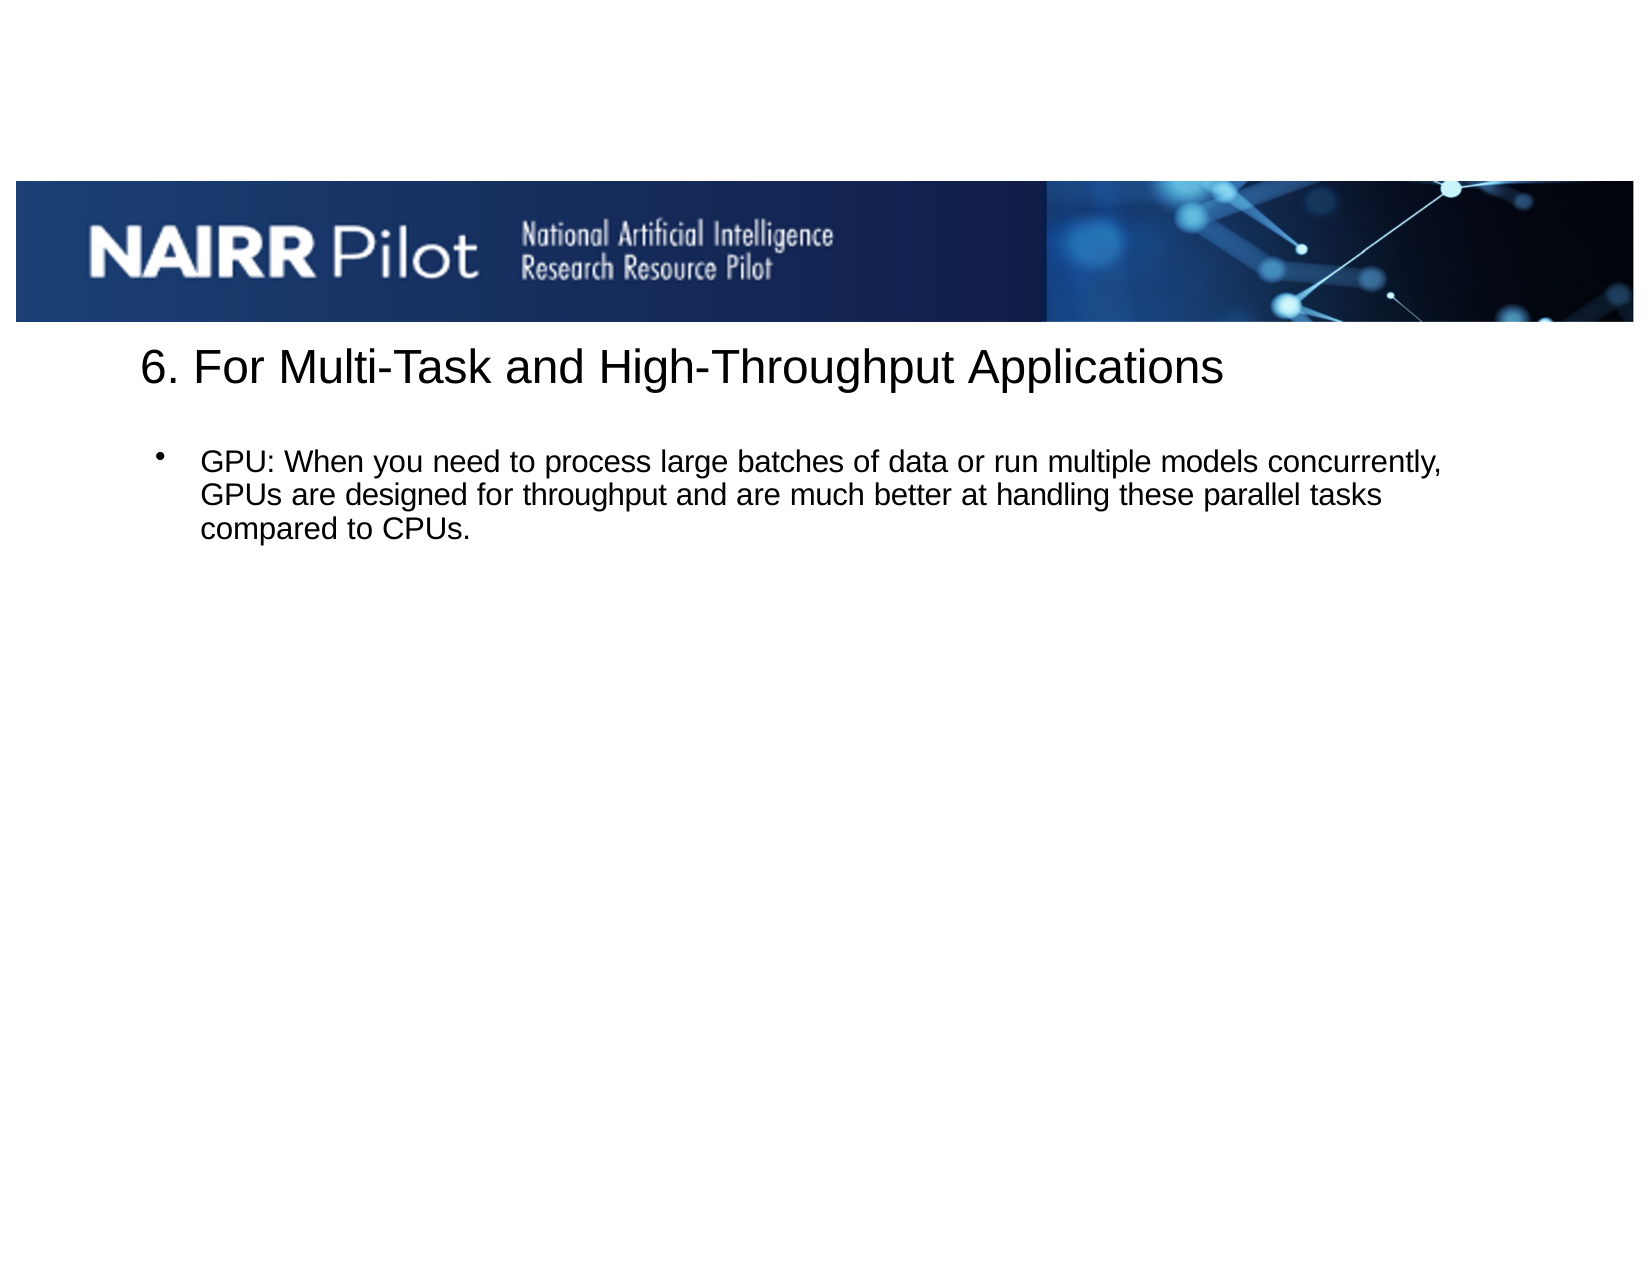

# 6. For Multi-Task and High-Throughput Applications
GPU: When you need to process large batches of data or run multiple models concurrently, GPUs are designed for throughput and are much better at handling these parallel tasks compared to CPUs.